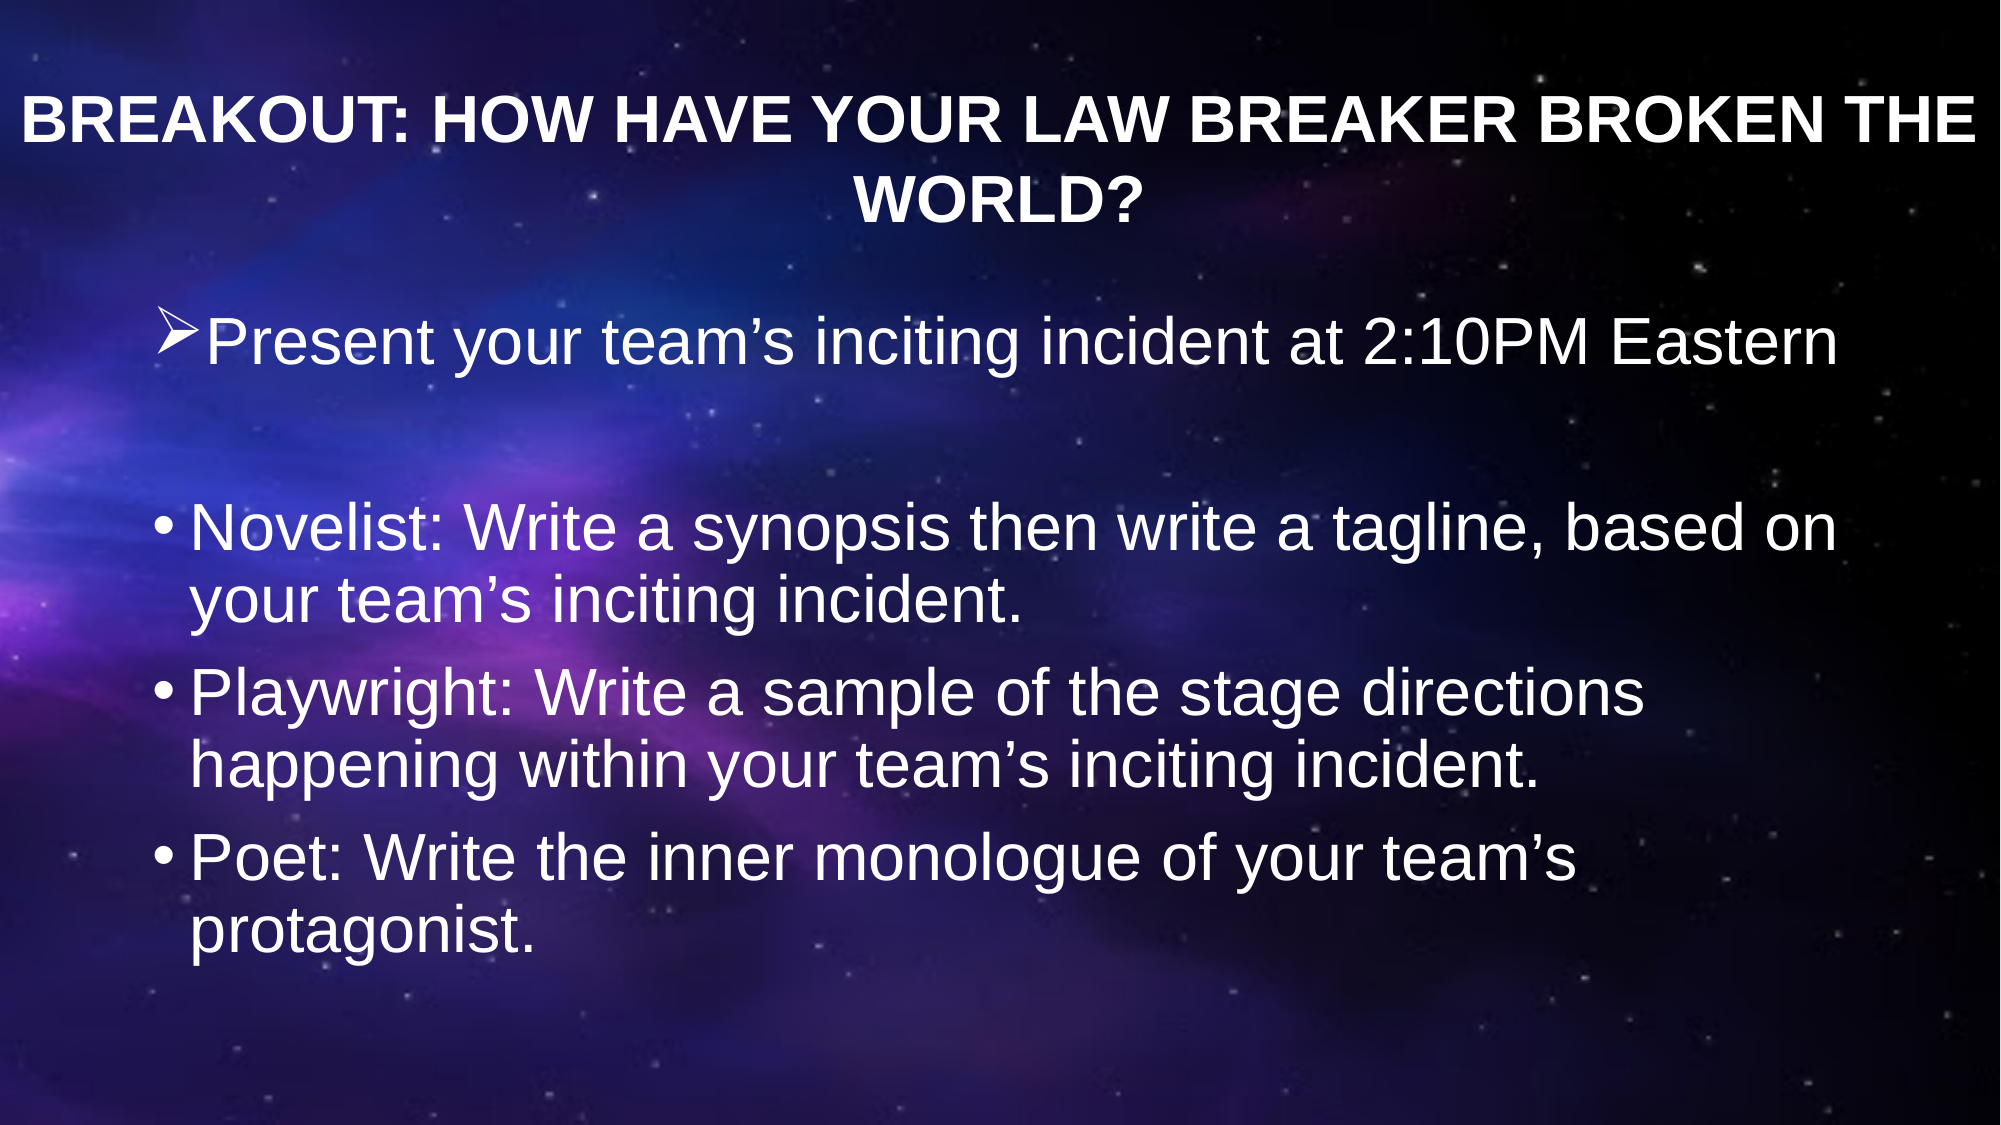

# BREAKOUT: HOW HAVE your law breaker BROKEN THE WORLD?
Present your team’s inciting incident at 2:10PM Eastern

Novelist: Write a synopsis then write a tagline, based on your team’s inciting incident.
Playwright: Write a sample of the stage directions happening within your team’s inciting incident.
Poet: Write the inner monologue of your team’s protagonist.